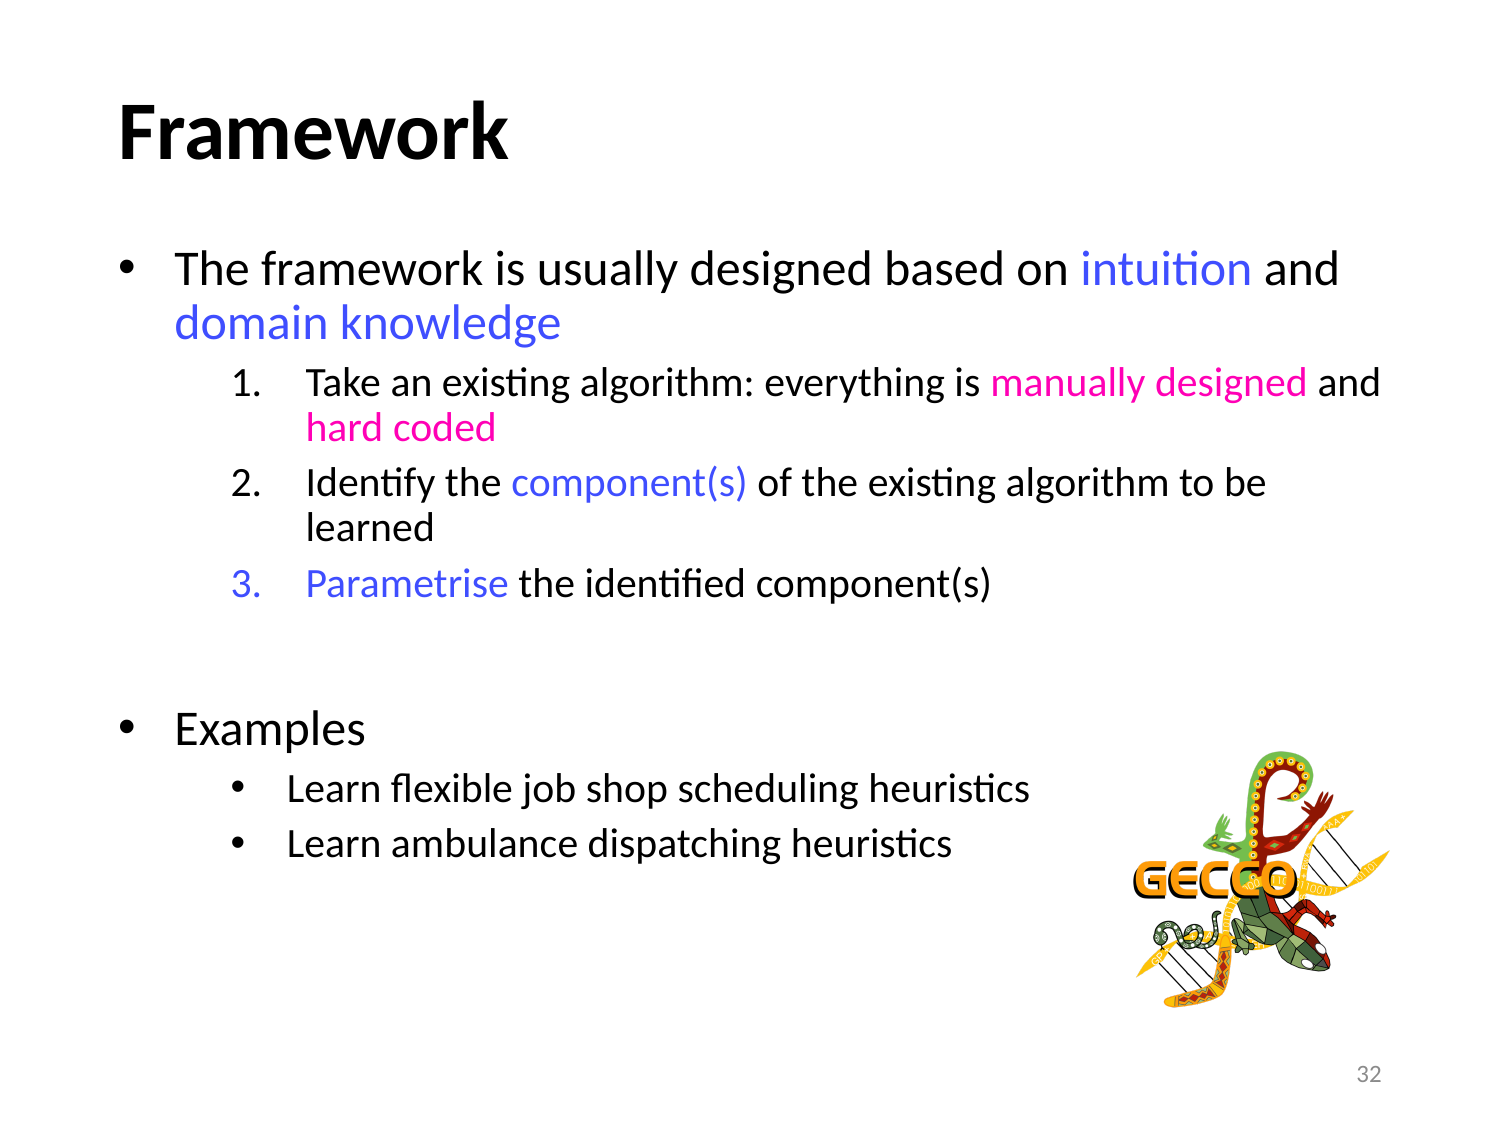

# Framework
The framework is usually designed based on intuition and domain knowledge
Take an existing algorithm: everything is manually designed and hard coded
Identify the component(s) of the existing algorithm to be learned
Parametrise the identified component(s)

Examples
Learn flexible job shop scheduling heuristics
Learn ambulance dispatching heuristics
32